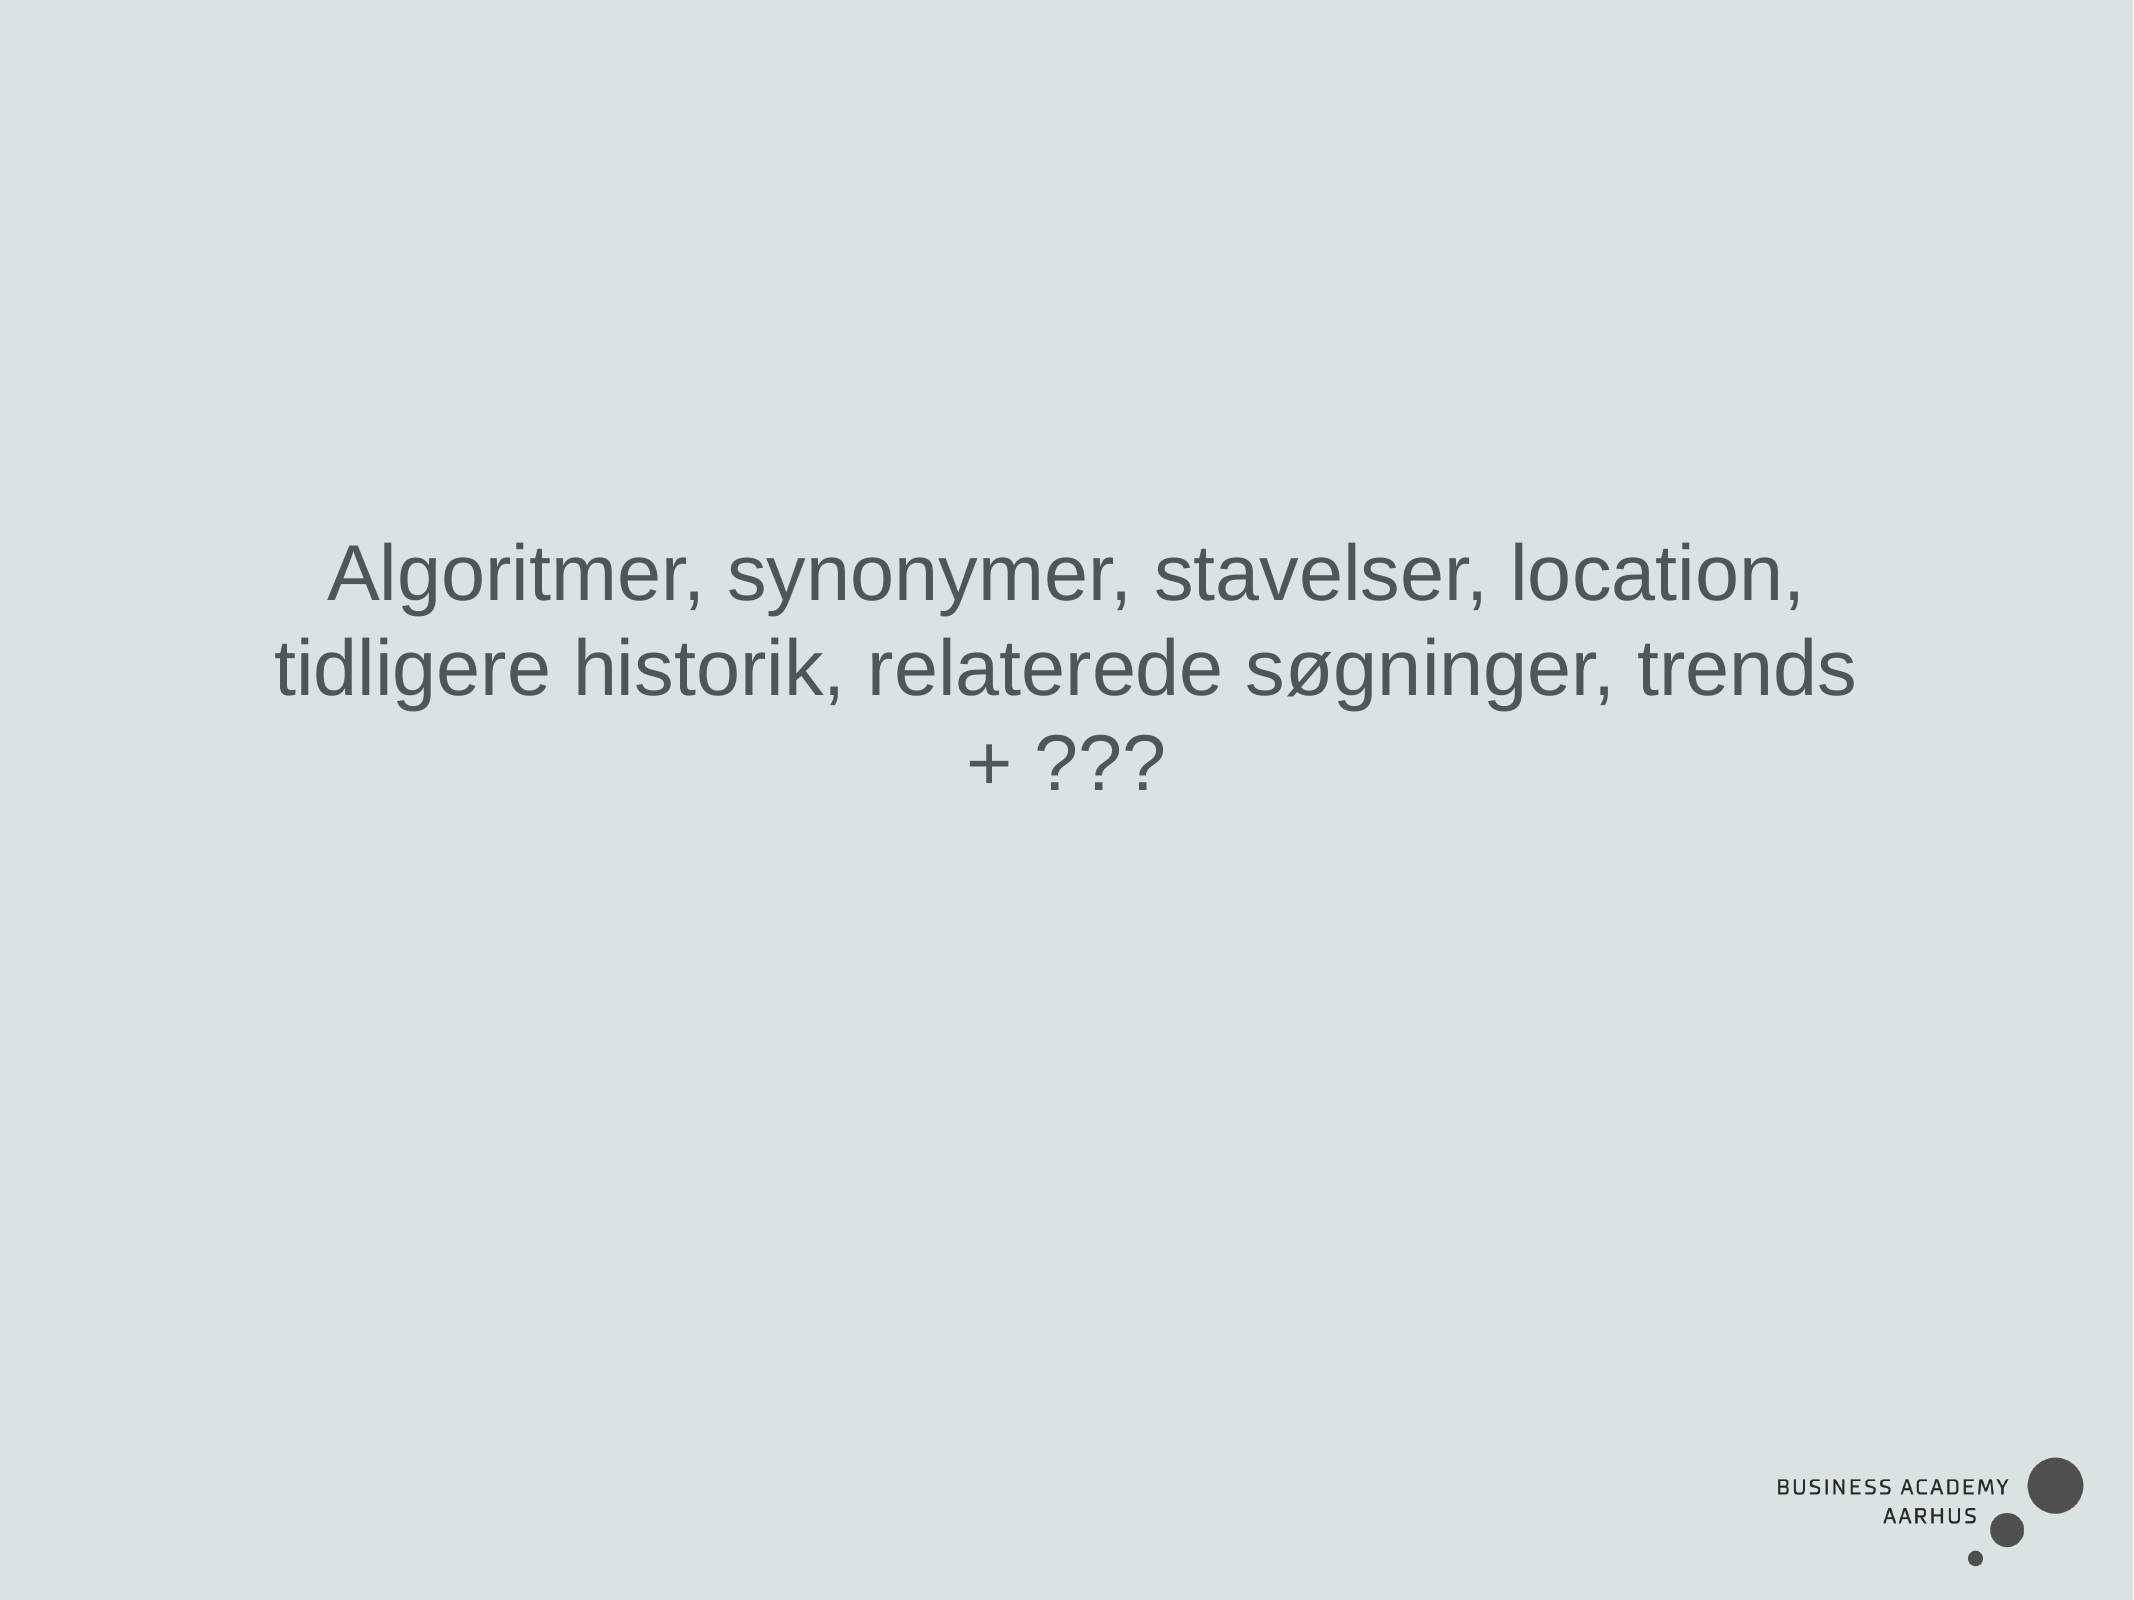

Algoritmer, synonymer, stavelser, location, tidligere historik, relaterede søgninger, trends + ???